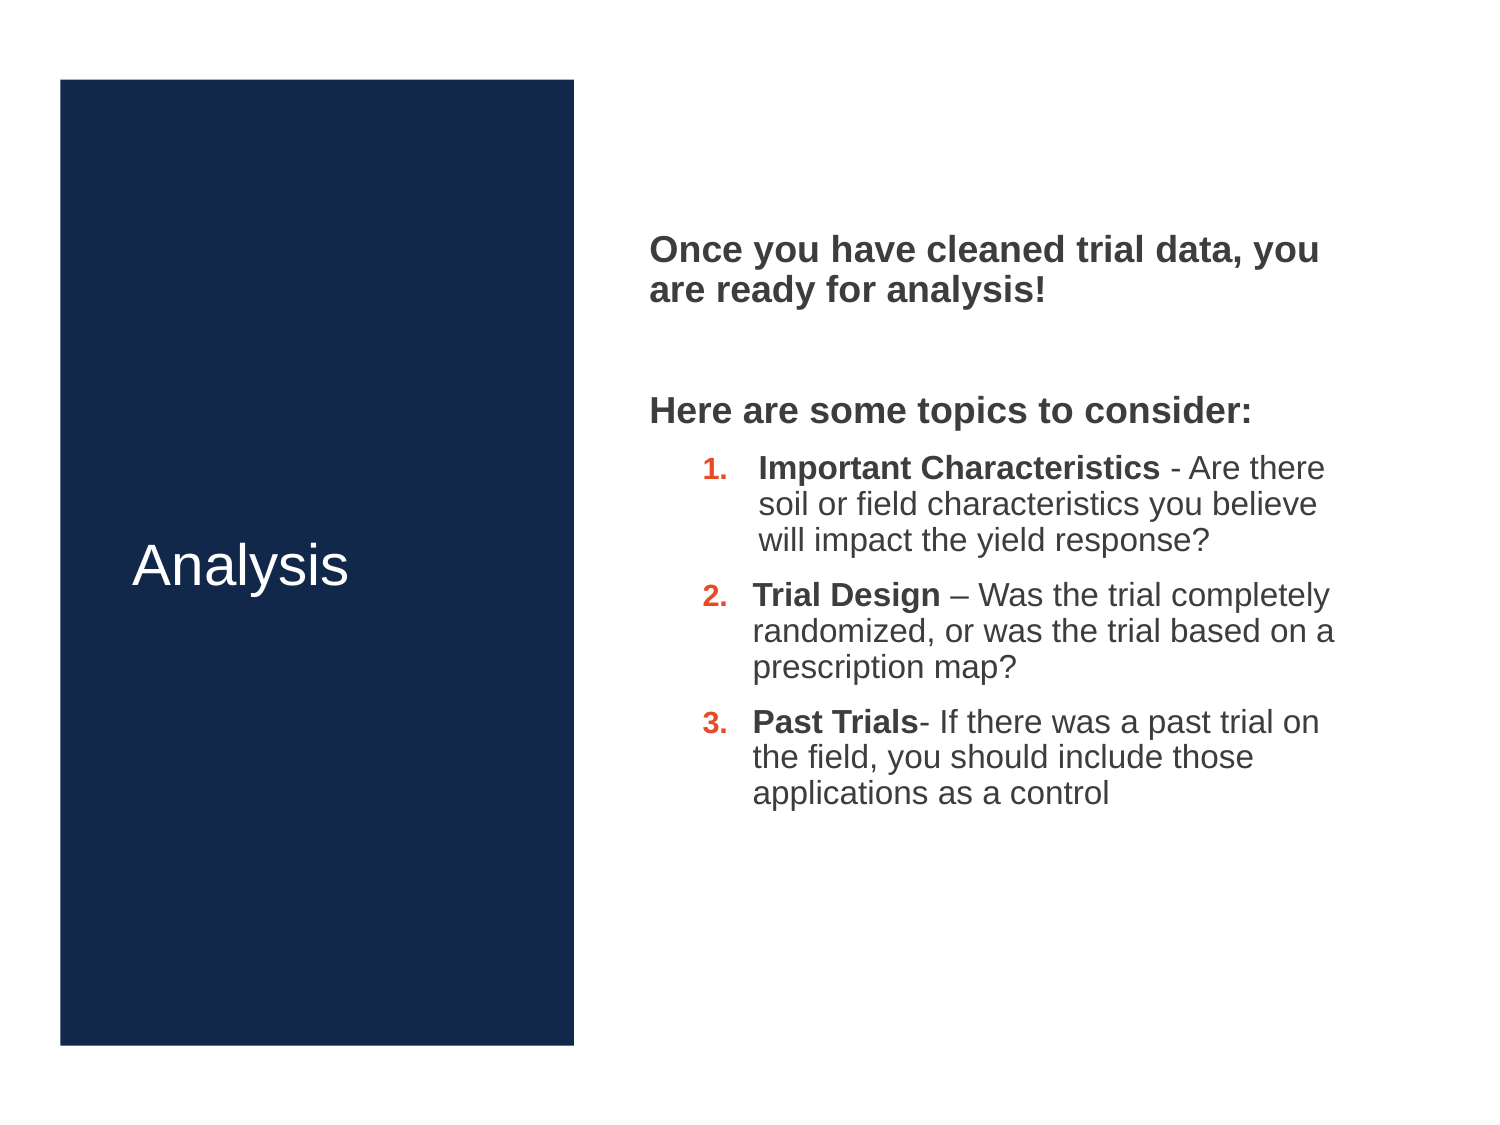

# Analysis
Once you have cleaned trial data, you are ready for analysis!

Here are some topics to consider:
Important Characteristics - Are there soil or field characteristics you believe will impact the yield response?
Trial Design – Was the trial completely randomized, or was the trial based on a prescription map?
Past Trials- If there was a past trial on the field, you should include those applications as a control